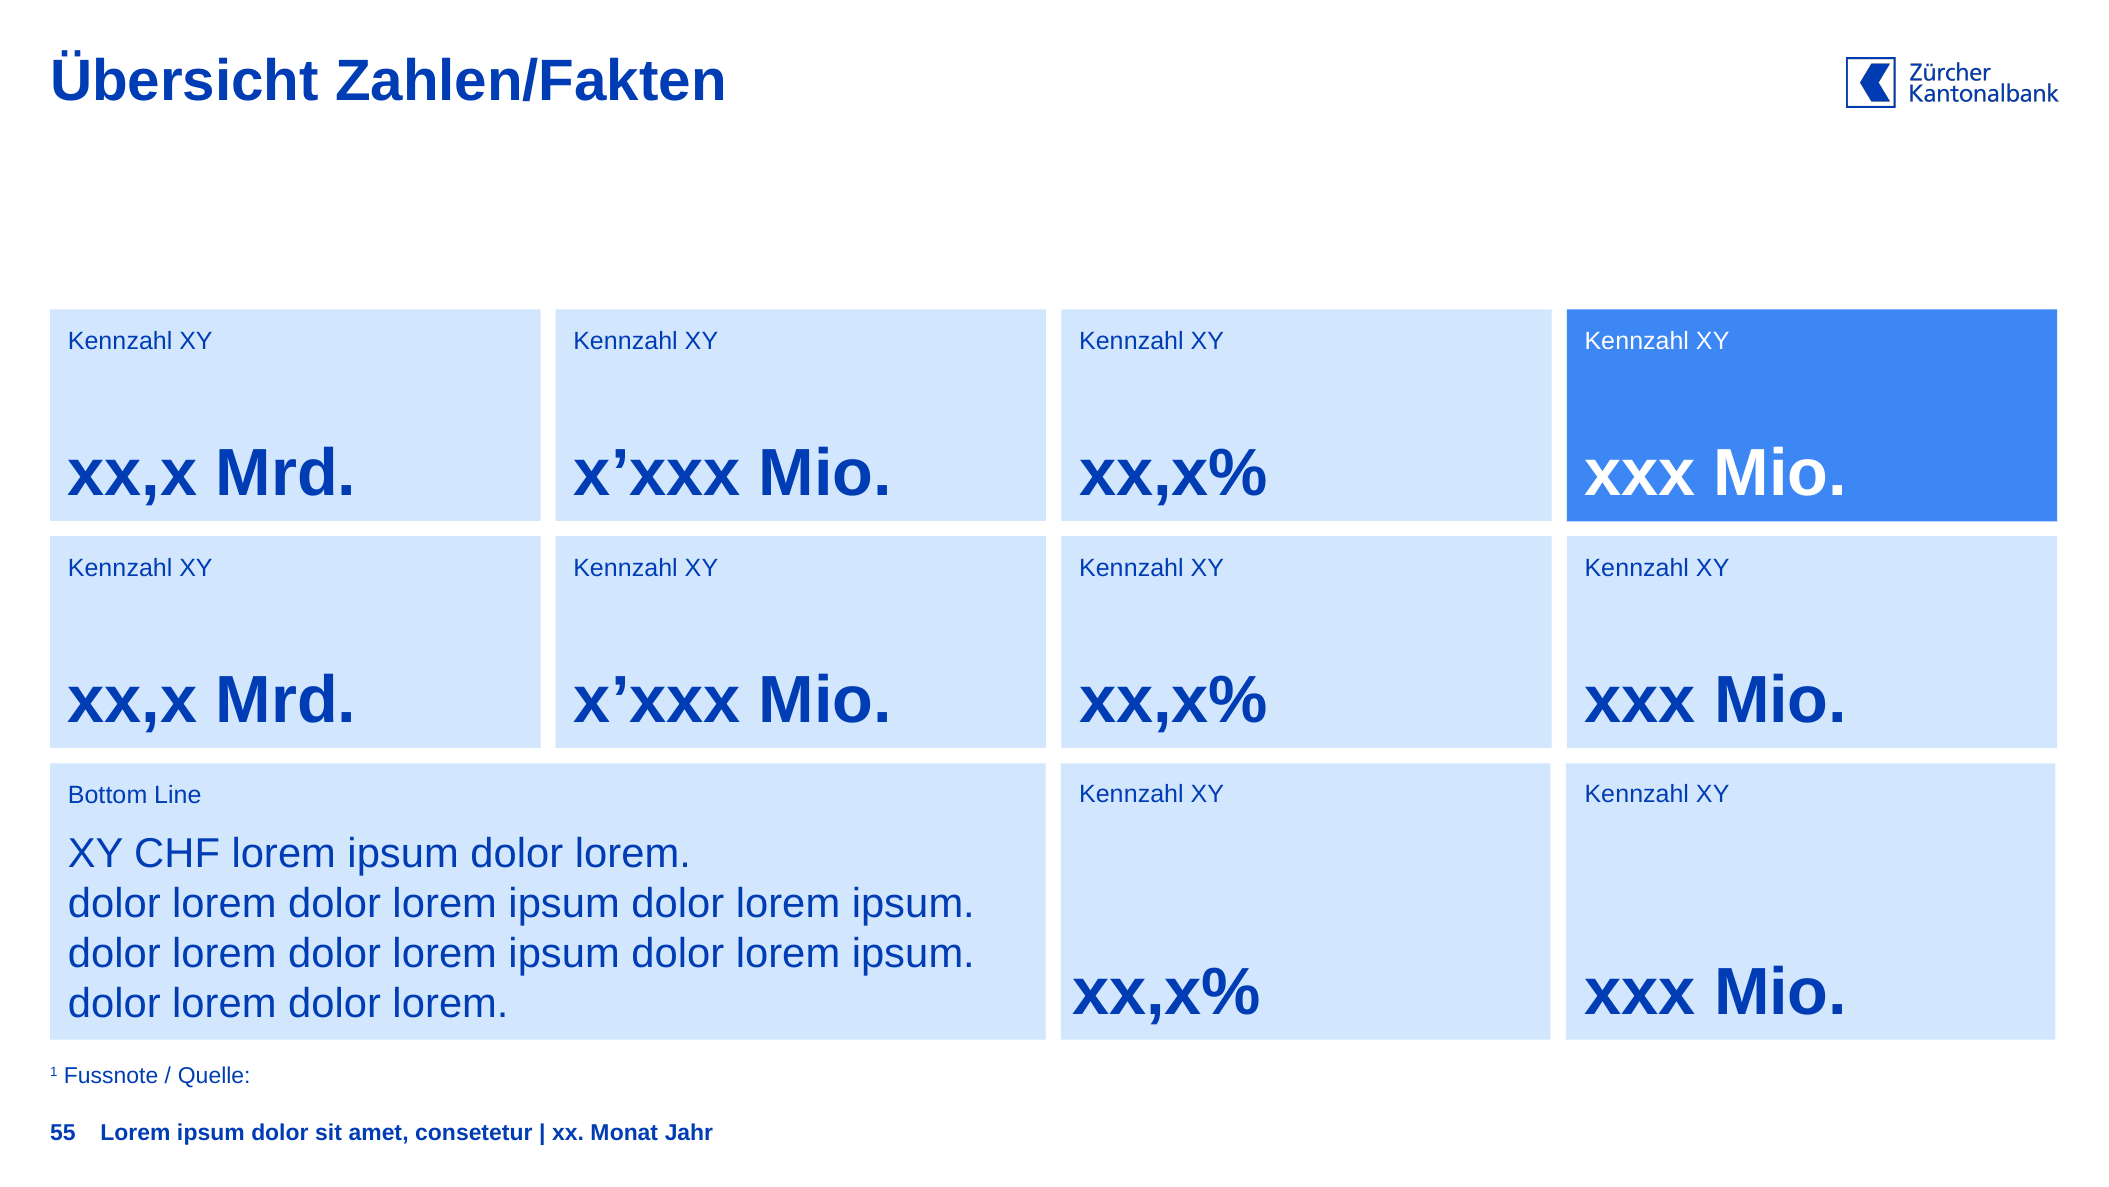

# Übersicht Zahlen/Fakten

Kennzahl XY

Kennzahl XY

Kennzahl XY

Kennzahl XY
xx,x Mrd.
x’xxx Mio.
xx,x%
xxx Mio.

Kennzahl XY

Kennzahl XY

Kennzahl XY

Kennzahl XY
xx,x Mrd.
x’xxx Mio.
xx,x%
xxx Mio.

Bottom Line

Kennzahl XY

Kennzahl XY

XY CHF lorem ipsum dolor lorem.
dolor lorem dolor lorem ipsum dolor lorem ipsum.
dolor lorem dolor lorem ipsum dolor lorem ipsum. dolor lorem dolor lorem.
xx,x%
xxx Mio.

1 Fussnote / Quelle:
55
Lorem ipsum dolor sit amet, consetetur | xx. Monat Jahr